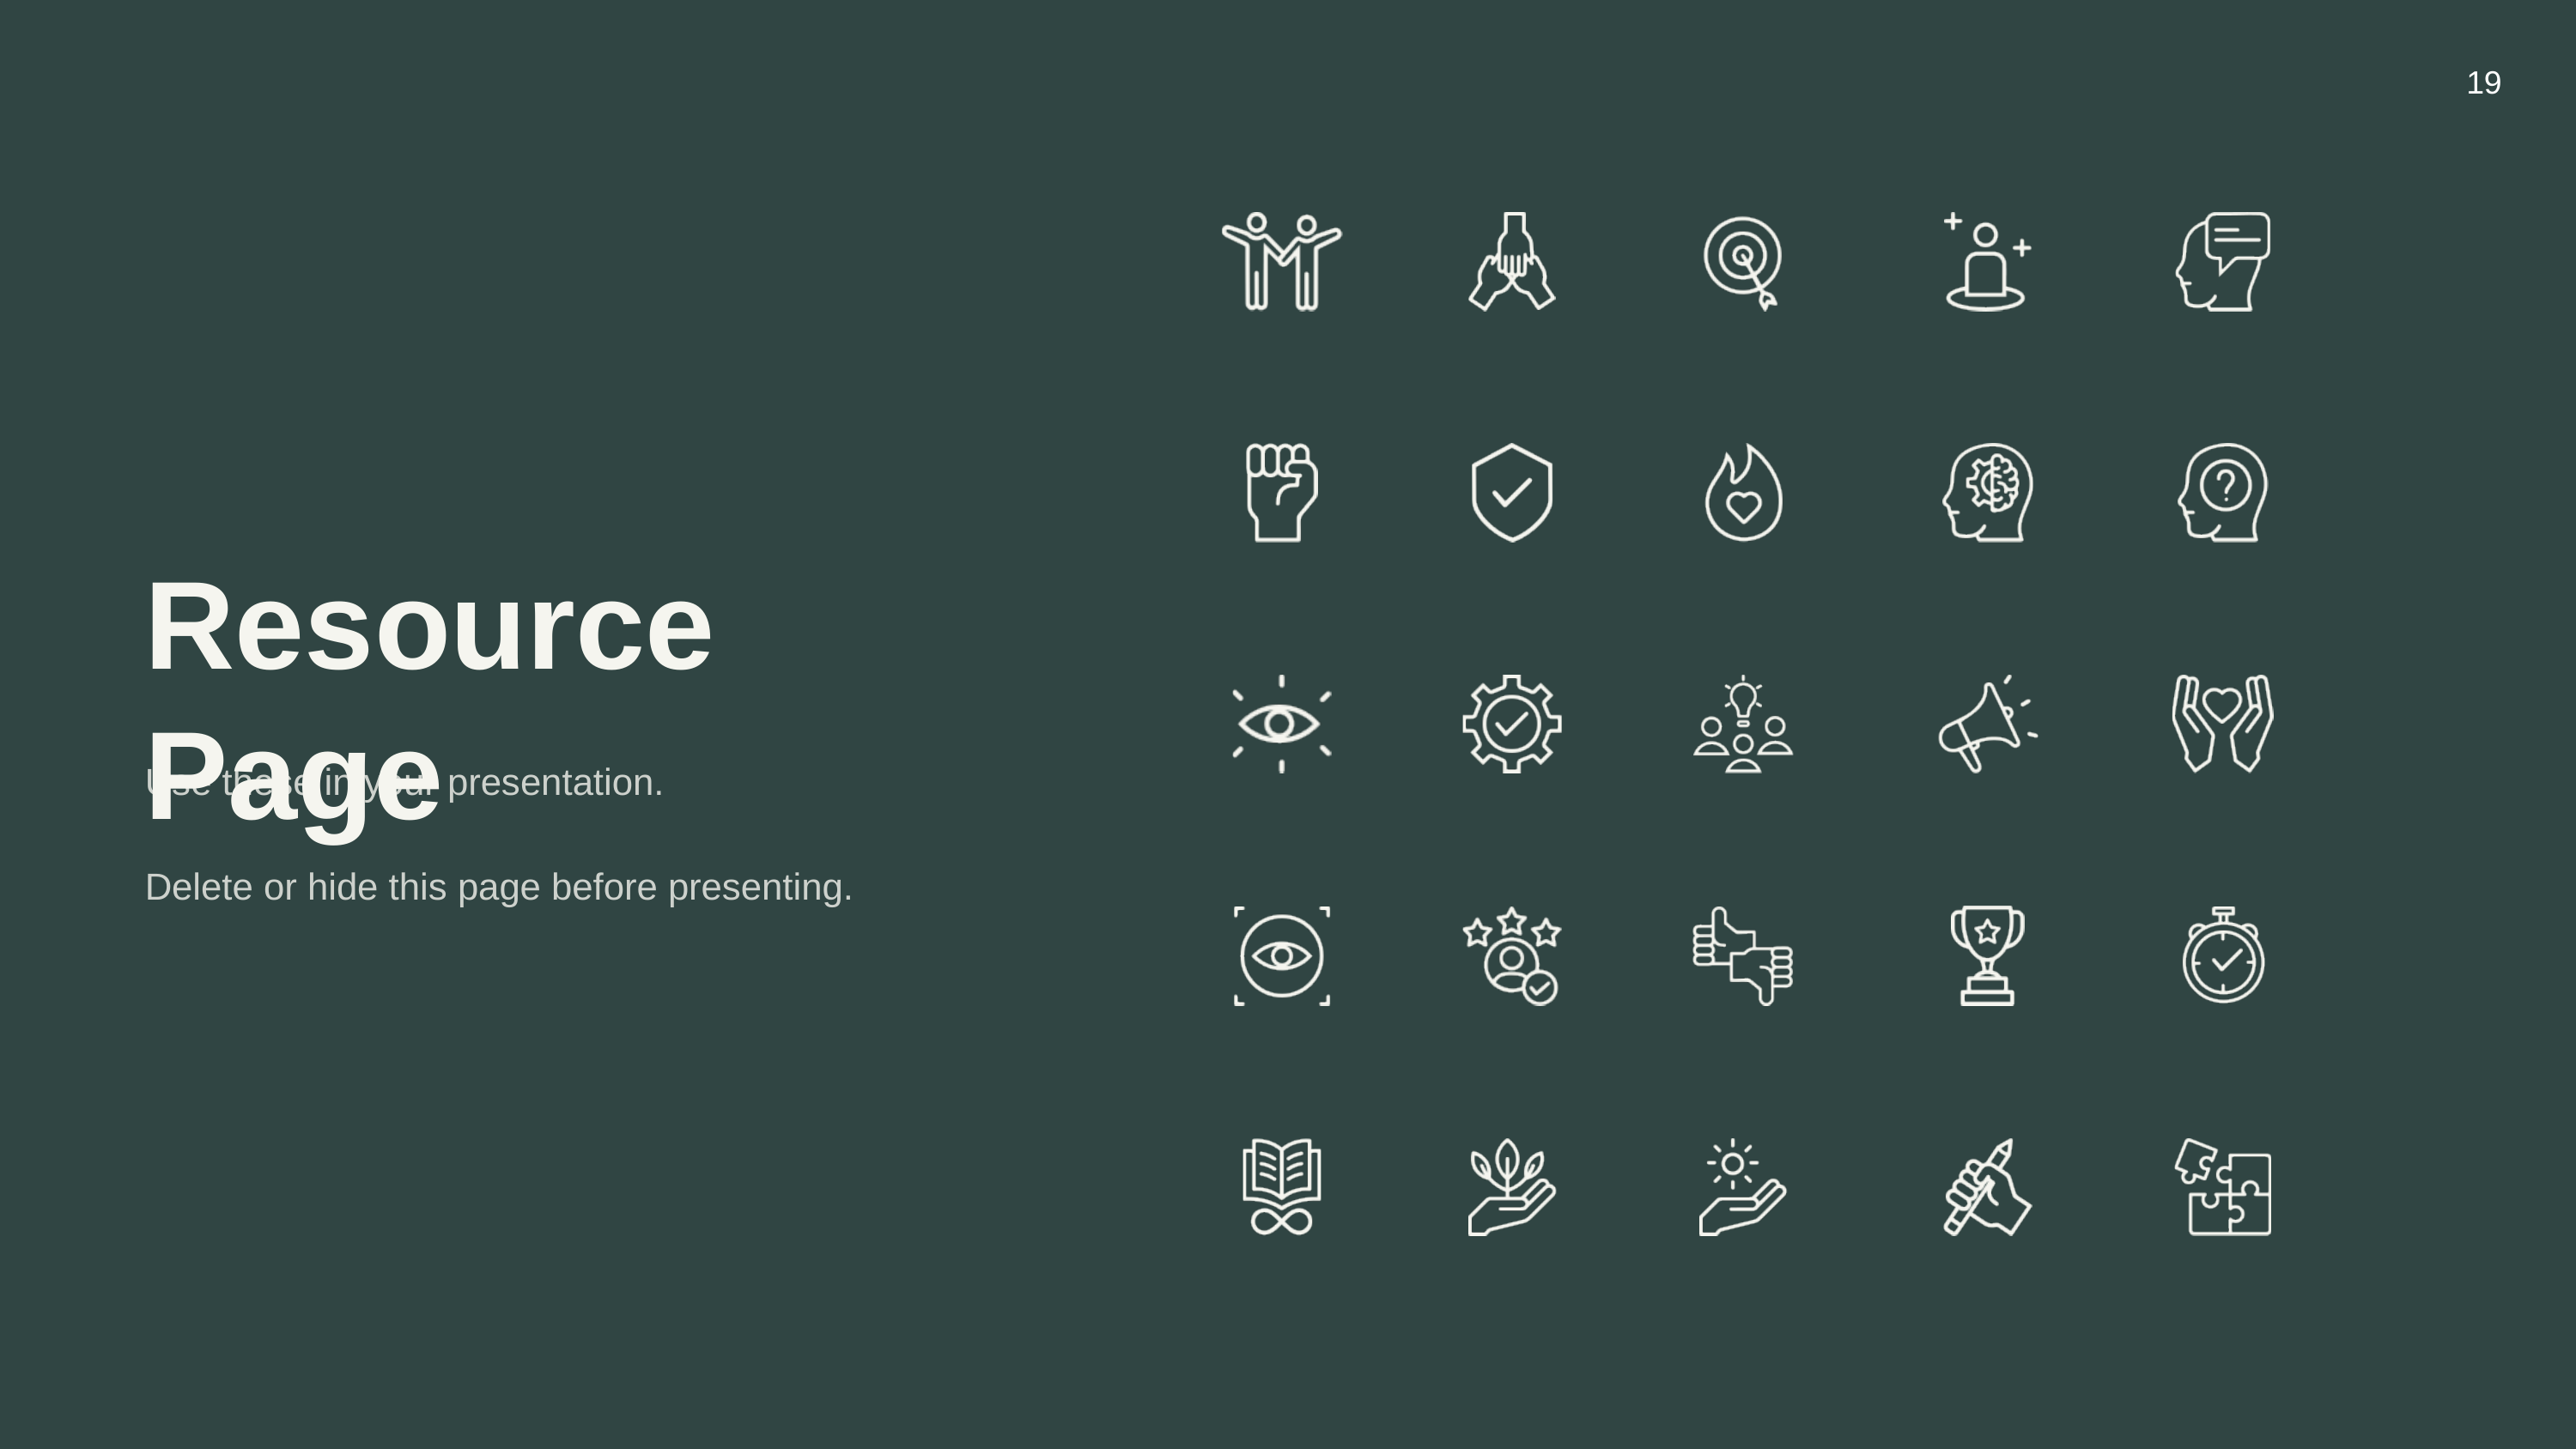

19

Resource Page
Use these in your presentation.

Delete or hide this page before presenting.